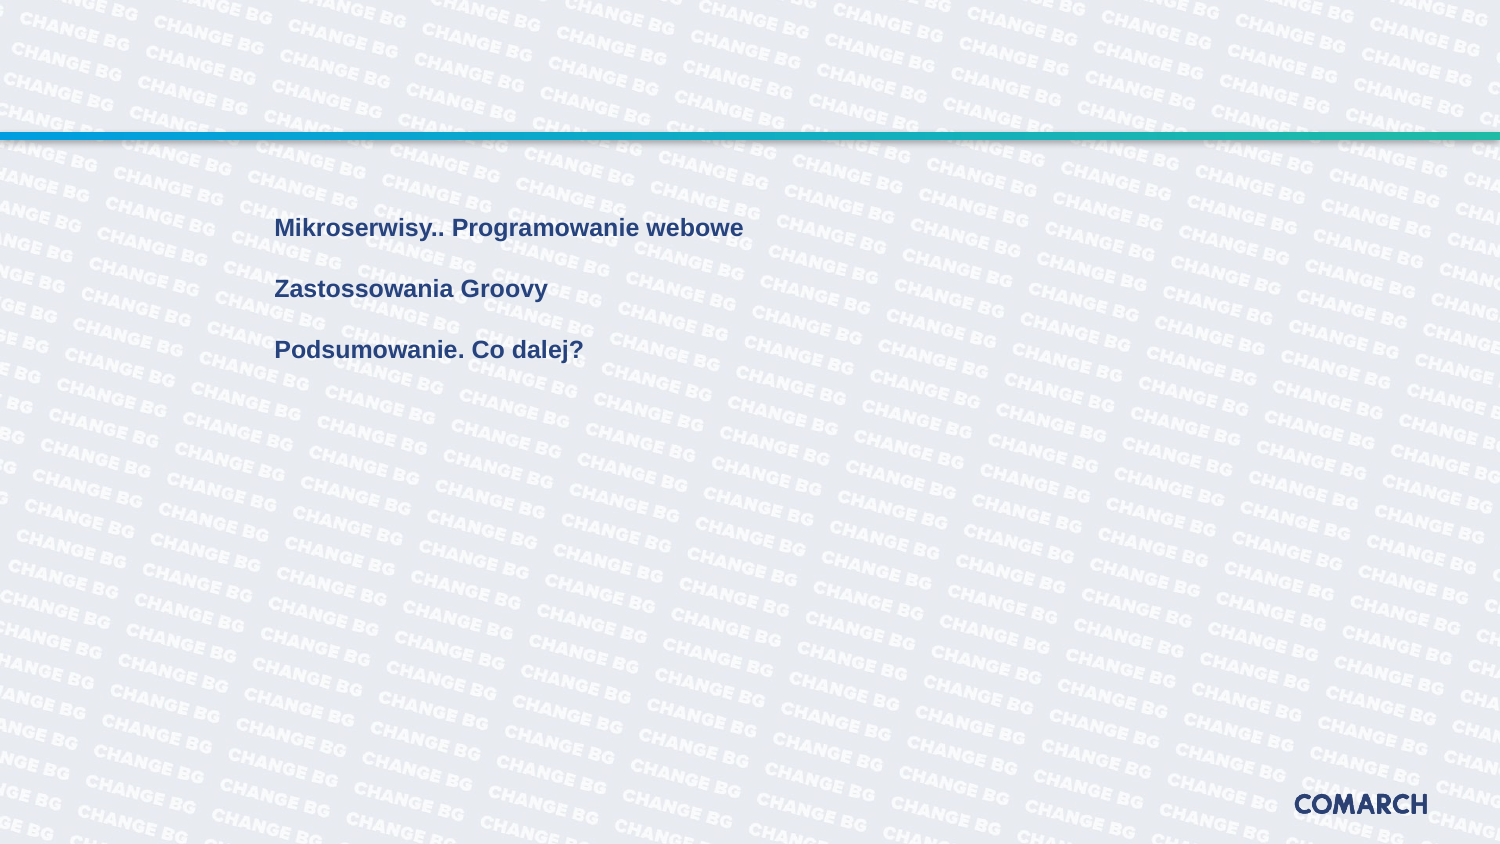

#

Mikroserwisy.. Programowanie webowe

Zastossowania Groovy

Podsumowanie. Co dalej?